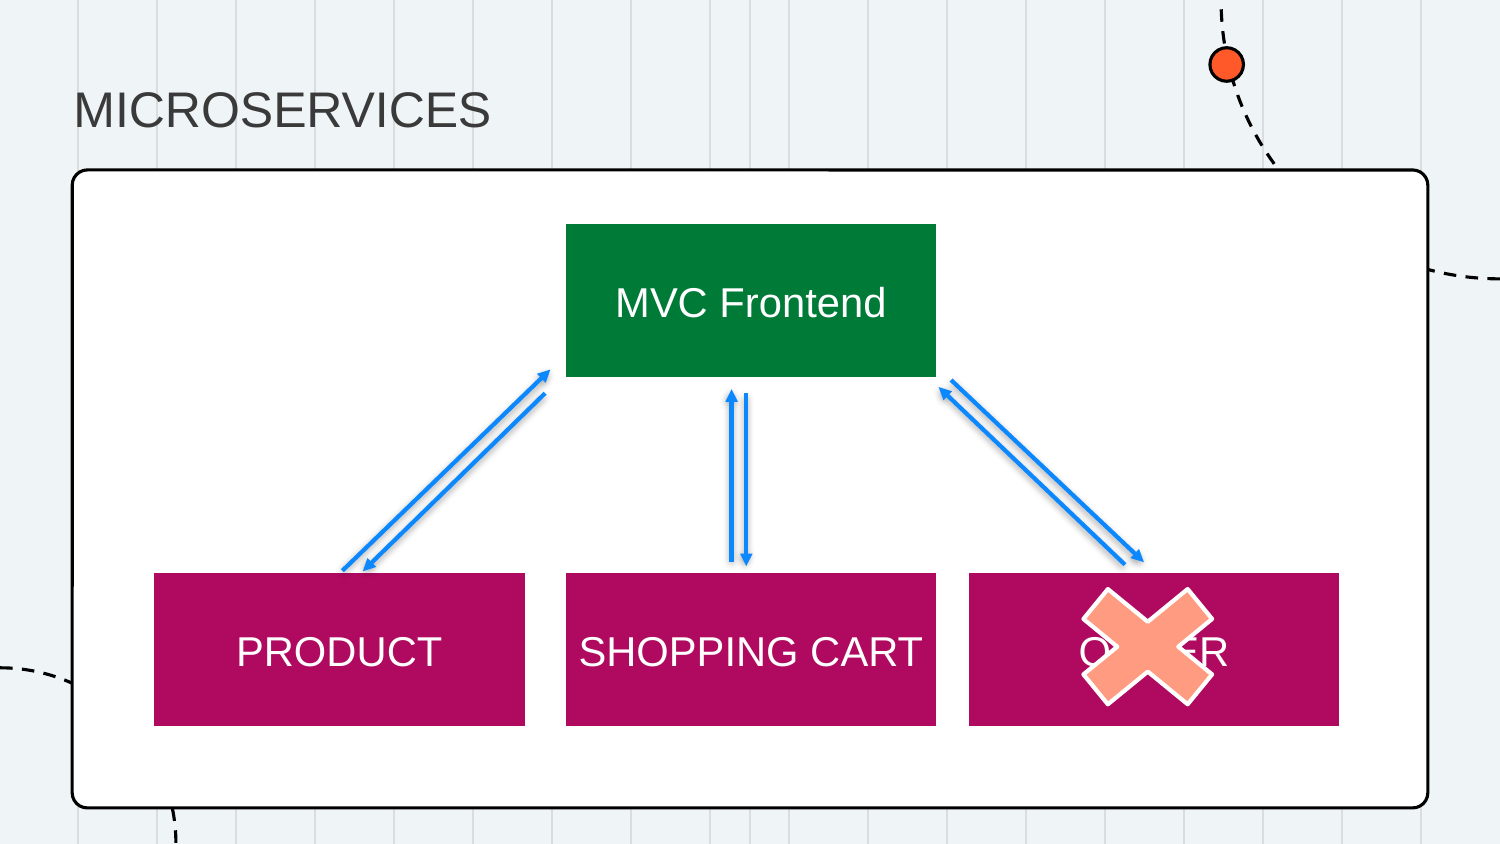

# MICROSERVICES
MVC Frontend

ORDER
SHOPPING CART
PRODUCT